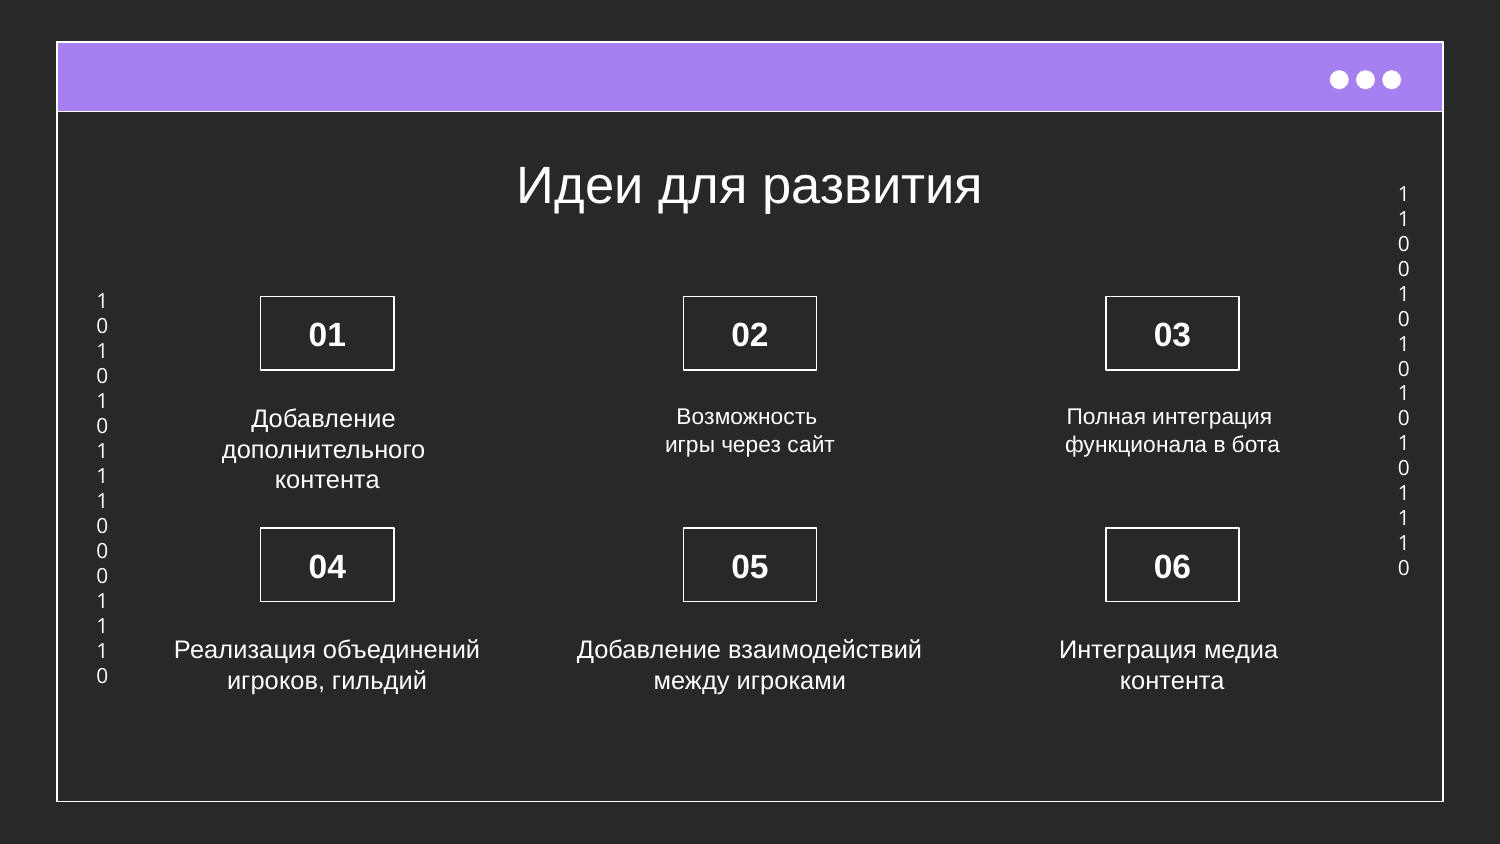

# Идеи для развития

01

02

03
Добавление
дополнительного
контента
Возможность
игры через сайт
Полная интеграция
функционала в бота

04

05

06
Реализация объединений игроков, гильдий
Добавление взаимодействий между игроками
Интеграция медиа
контента